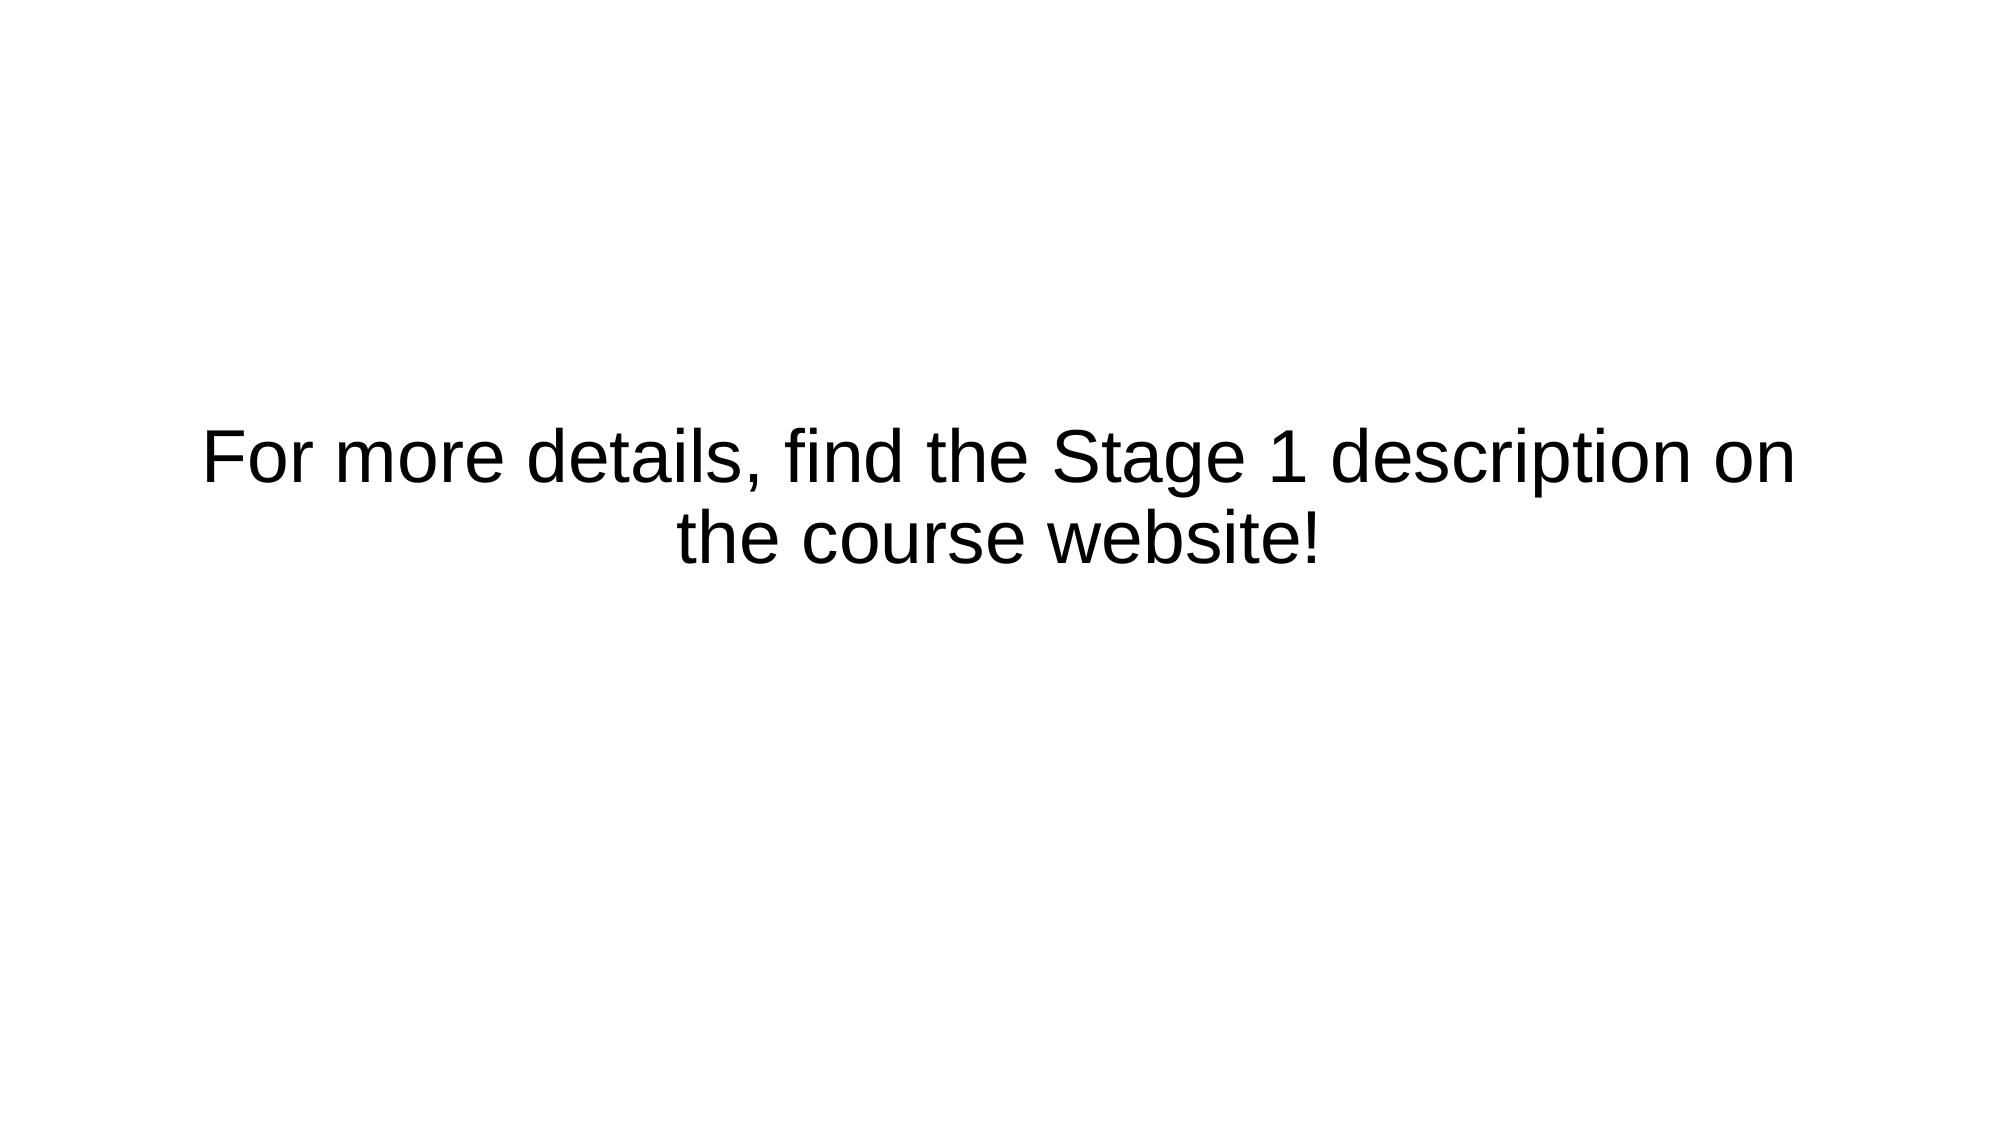

#

For more details, find the Stage 1 description on the course website!